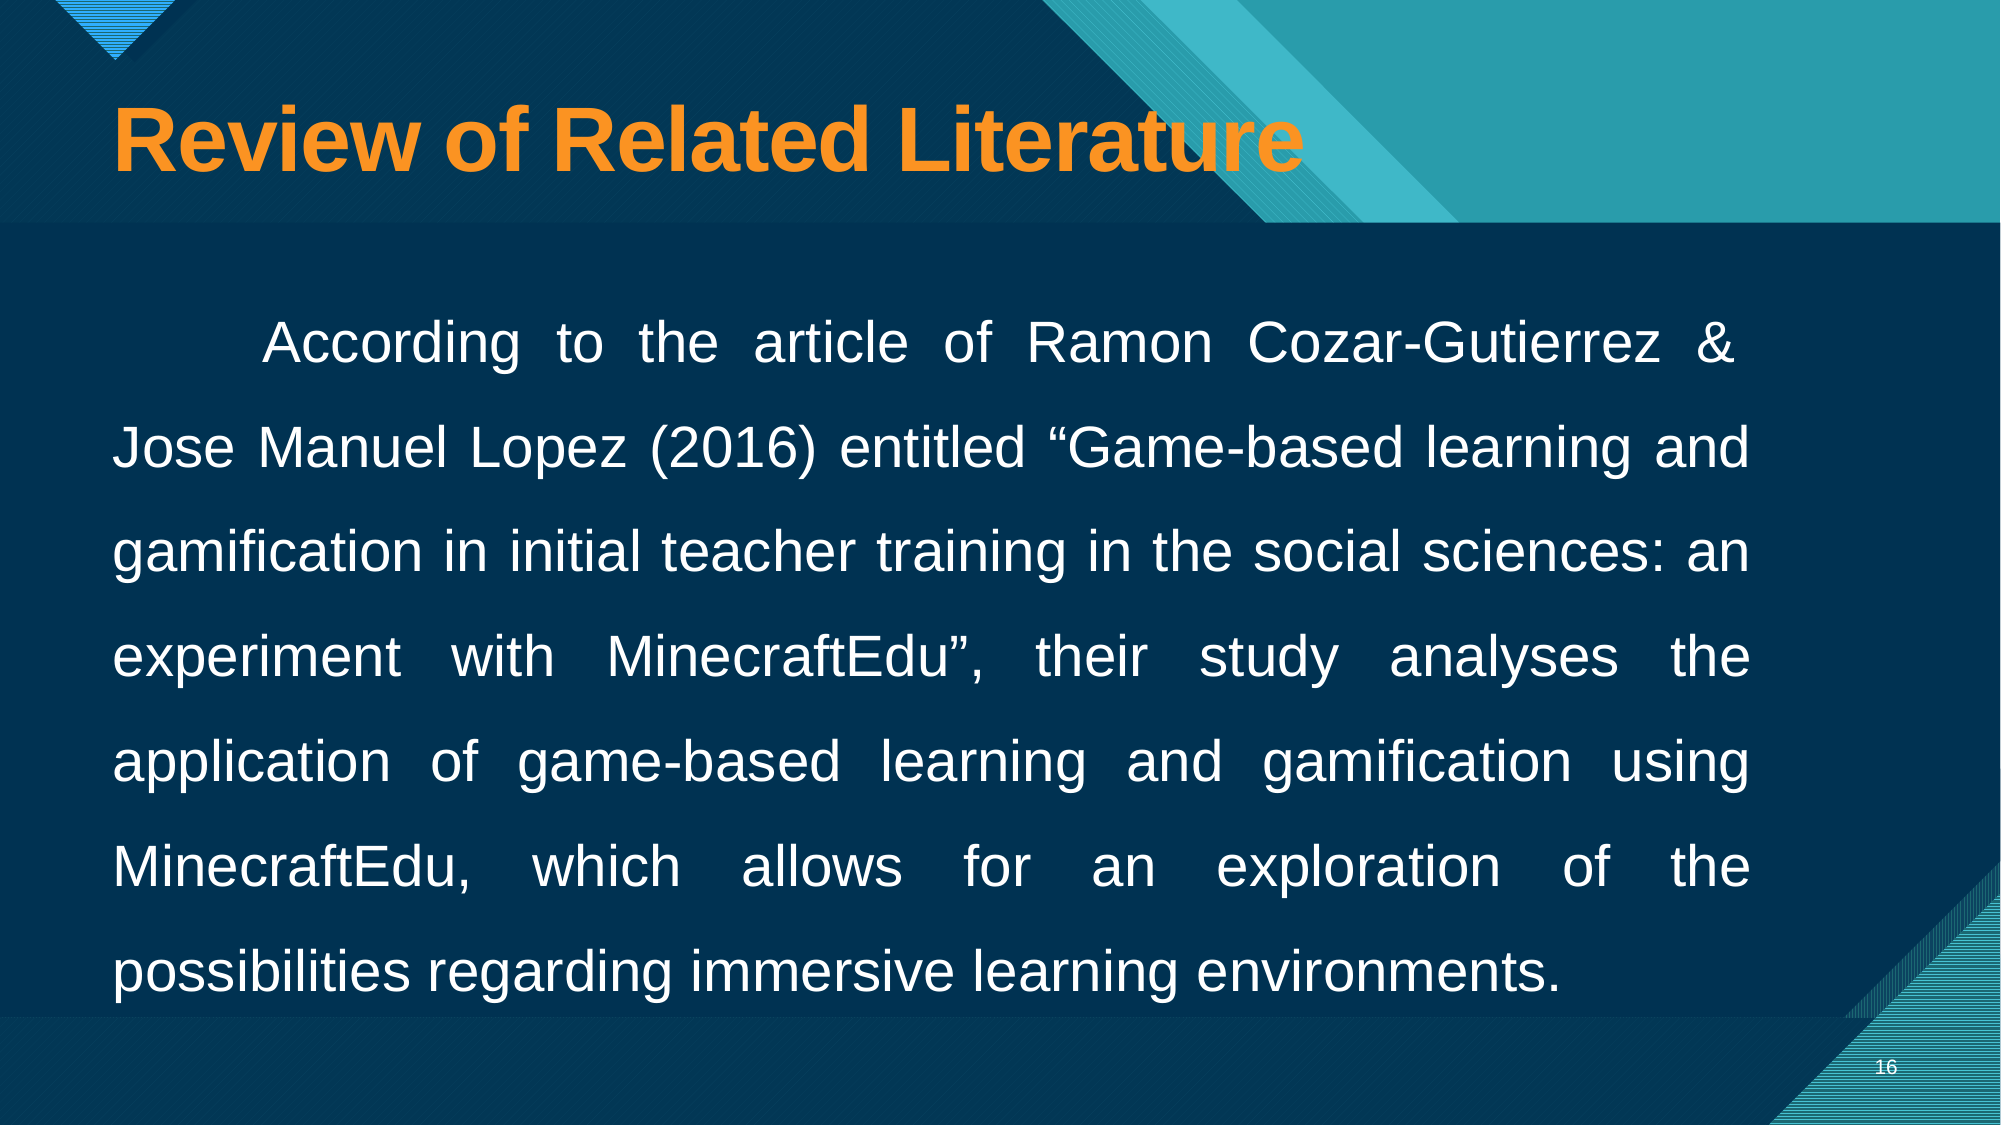

# Review of Related Literature
	According to the article of Ramon Cozar-Gutierrez &  Jose Manuel Lopez (2016) entitled “Game-based learning and gamification in initial teacher training in the social sciences: an experiment with MinecraftEdu”, their study analyses the application of game-based learning and gamification using MinecraftEdu, which allows for an exploration of the possibilities regarding immersive learning environments.
16